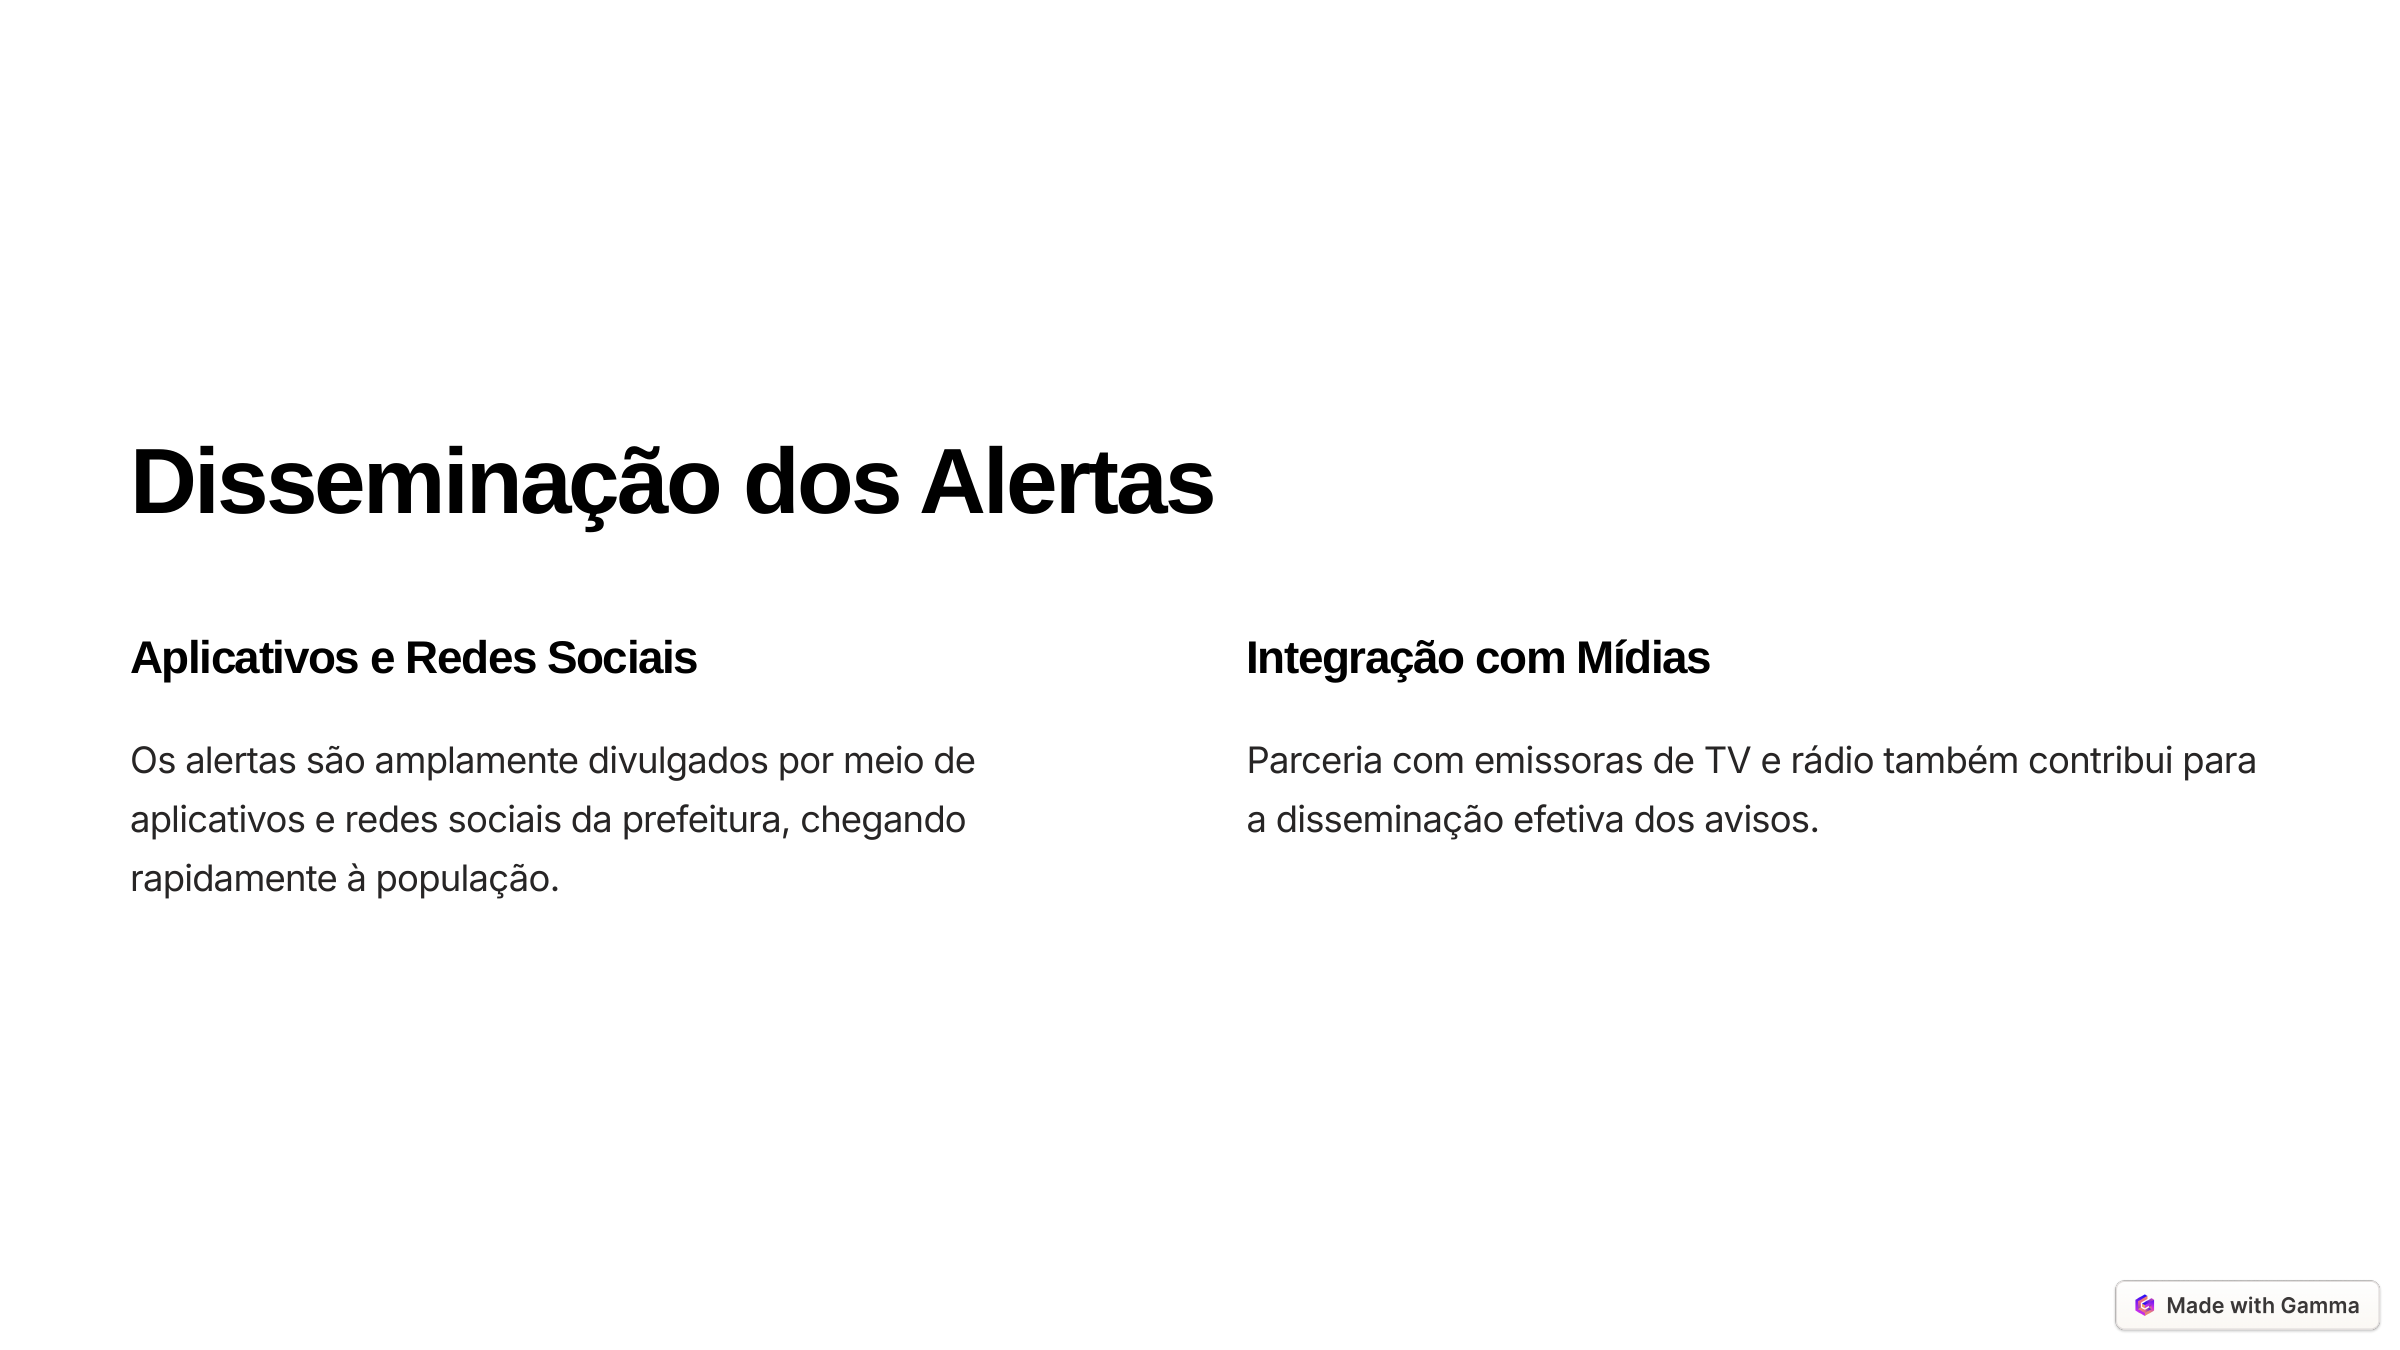

Disseminação dos Alertas
Aplicativos e Redes Sociais
Integração com Mídias
Os alertas são amplamente divulgados por meio de aplicativos e redes sociais da prefeitura, chegando rapidamente à população.
Parceria com emissoras de TV e rádio também contribui para a disseminação efetiva dos avisos.